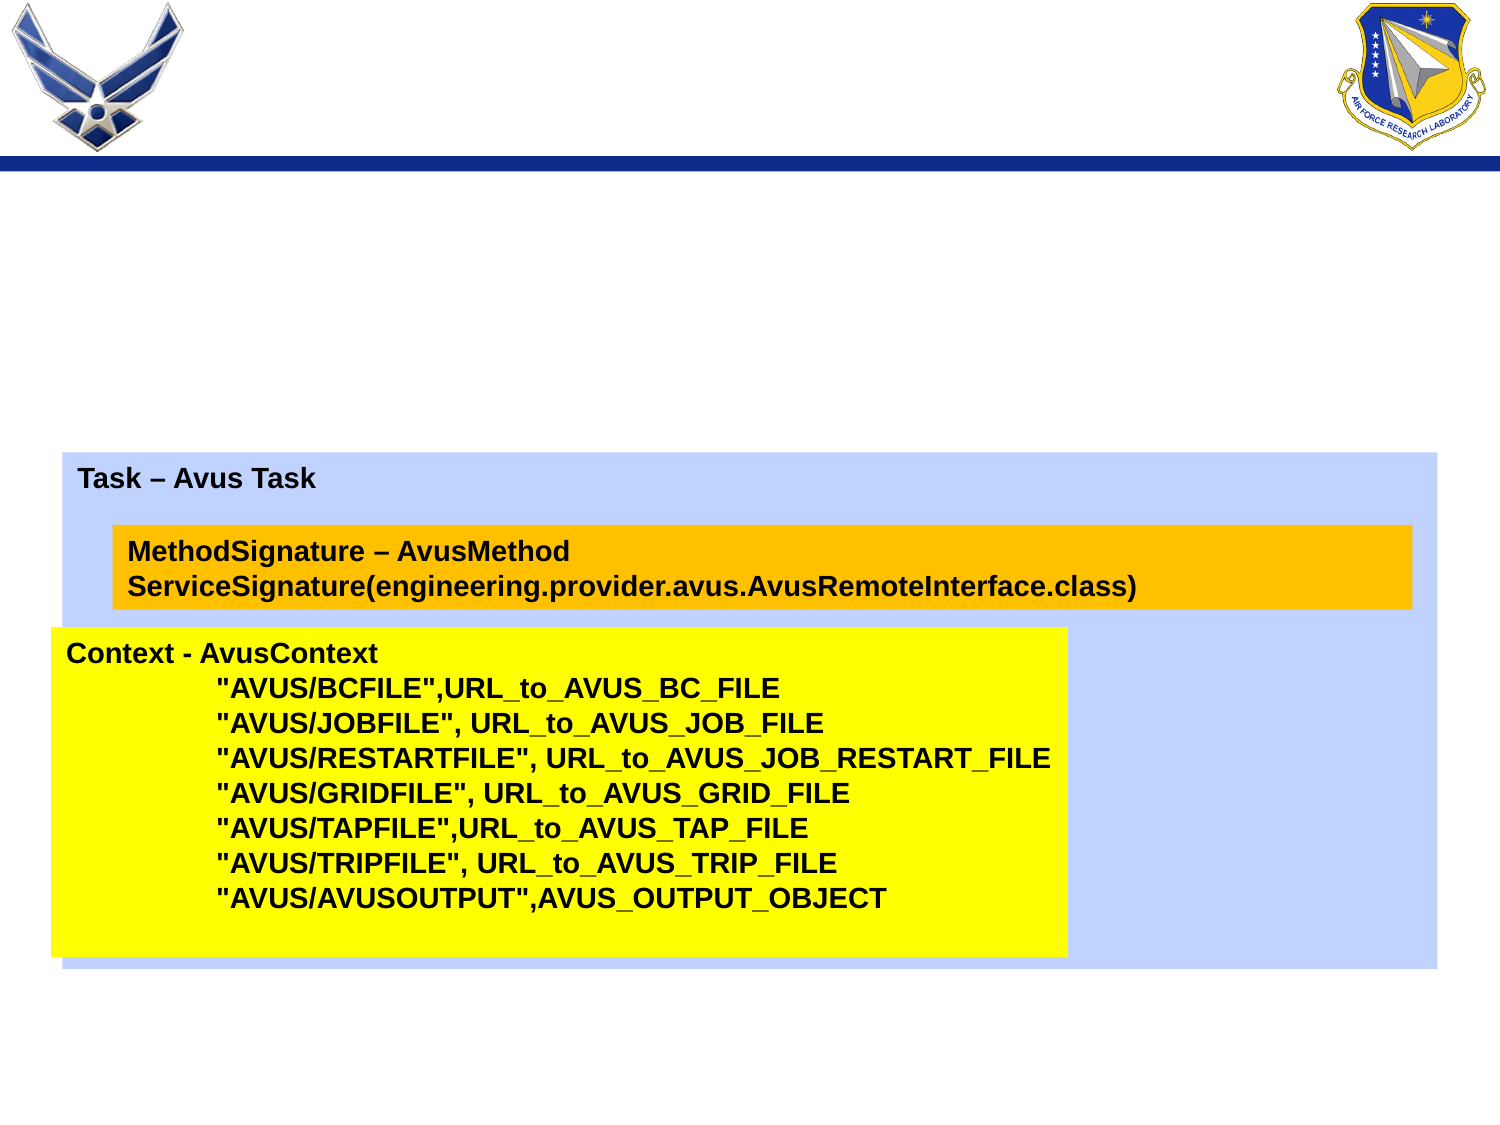

Task – Avus Task

MethodSignature – AvusMethod ServiceSignature(engineering.provider.avus.AvusRemoteInterface.class)
Context - AvusContext
	"AVUS/BCFILE",URL_to_AVUS_BC_FILE
	"AVUS/JOBFILE", URL_to_AVUS_JOB_FILE
	"AVUS/RESTARTFILE", URL_to_AVUS_JOB_RESTART_FILE
	"AVUS/GRIDFILE", URL_to_AVUS_GRID_FILE
	"AVUS/TAPFILE",URL_to_AVUS_TAP_FILE
	"AVUS/TRIPFILE", URL_to_AVUS_TRIP_FILE
	"AVUS/AVUSOUTPUT",AVUS_OUTPUT_OBJECT